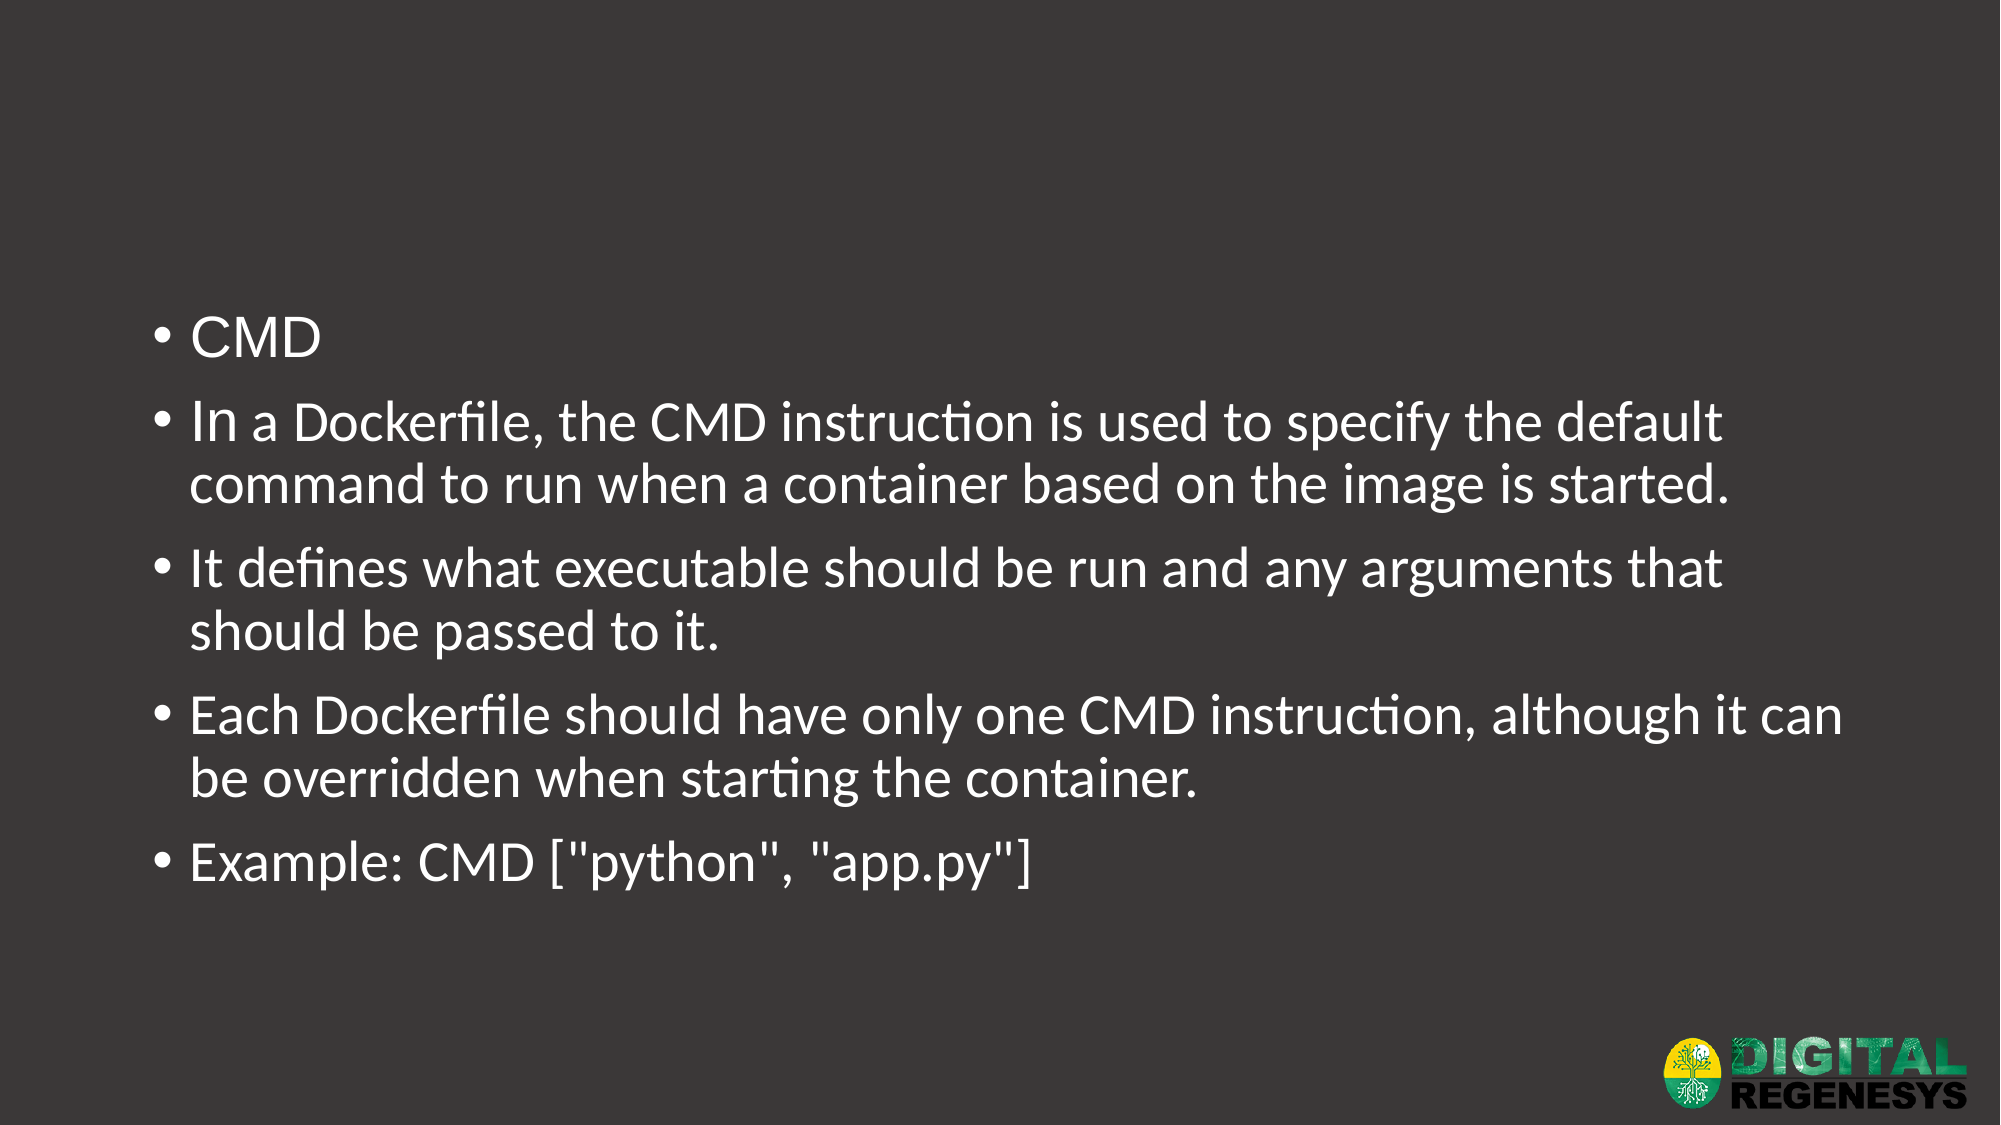

#
CMD
In a Dockerfile, the CMD instruction is used to specify the default command to run when a container based on the image is started.
It defines what executable should be run and any arguments that should be passed to it.
Each Dockerfile should have only one CMD instruction, although it can be overridden when starting the container.
Example: CMD ["python", "app.py"]